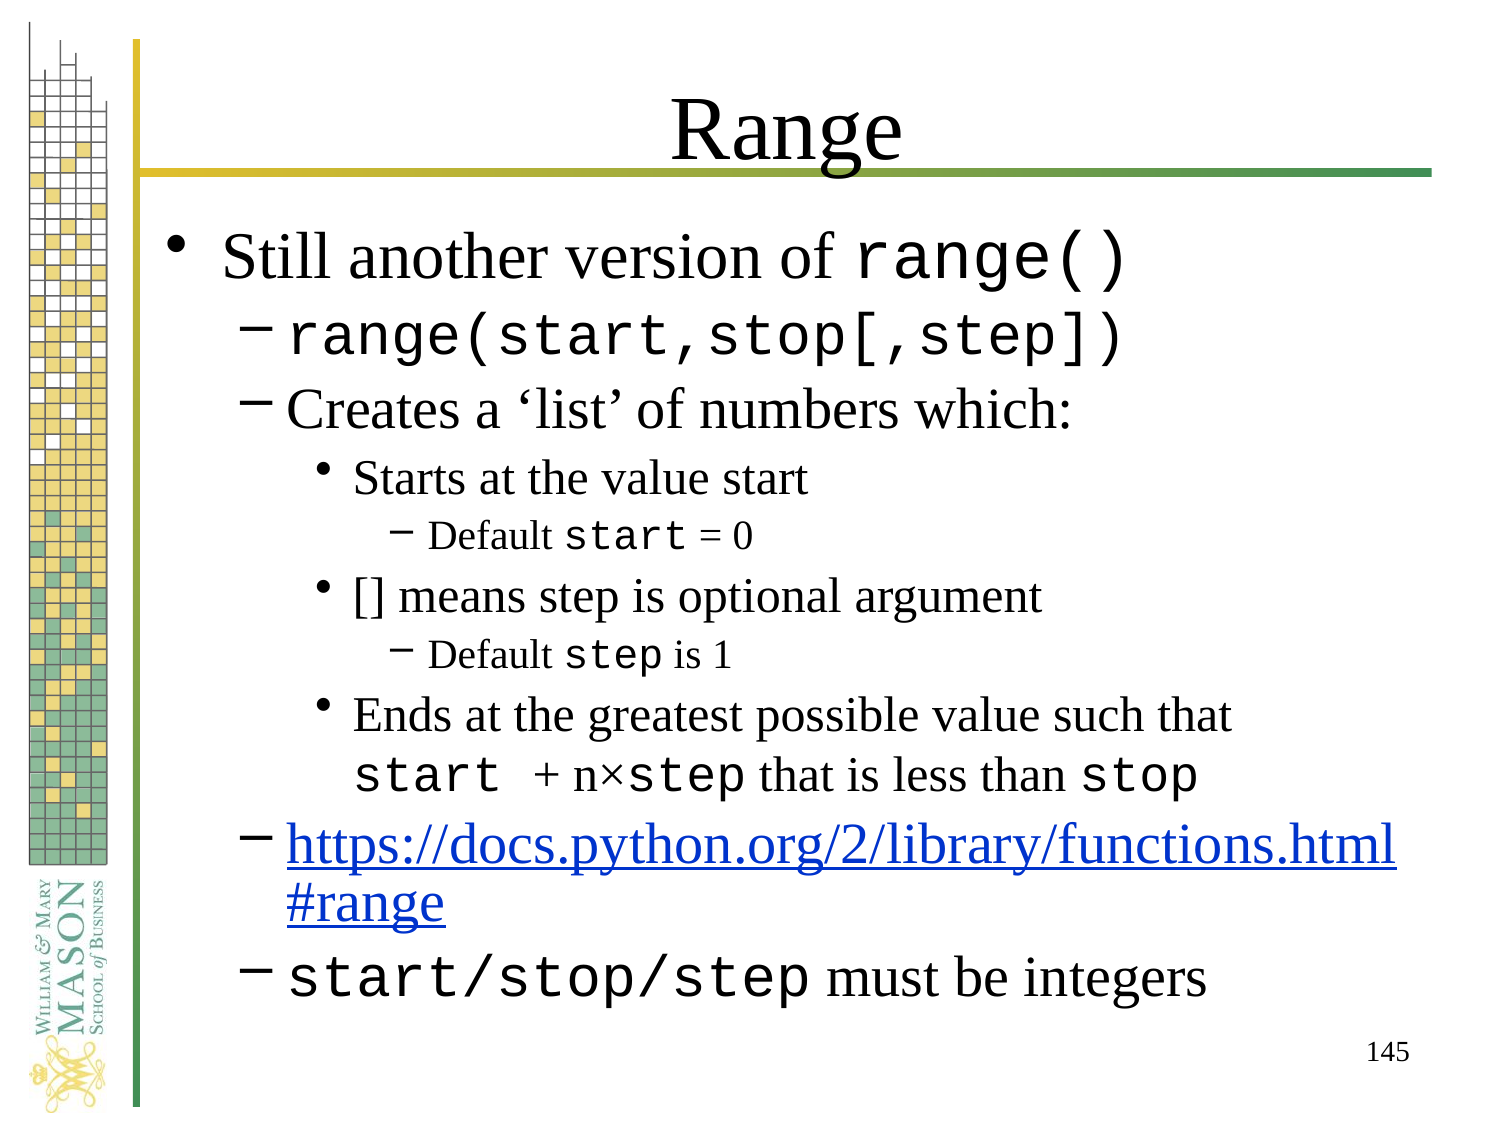

# Range
Still another version of range()
range(start,stop[,step])
Creates a ‘list’ of numbers which:
Starts at the value start
Default start = 0
[] means step is optional argument
Default step is 1
Ends at the greatest possible value such that
start + n×step that is less than stop
https://docs.python.org/2/library/functions.html#range
start/stop/step must be integers
145